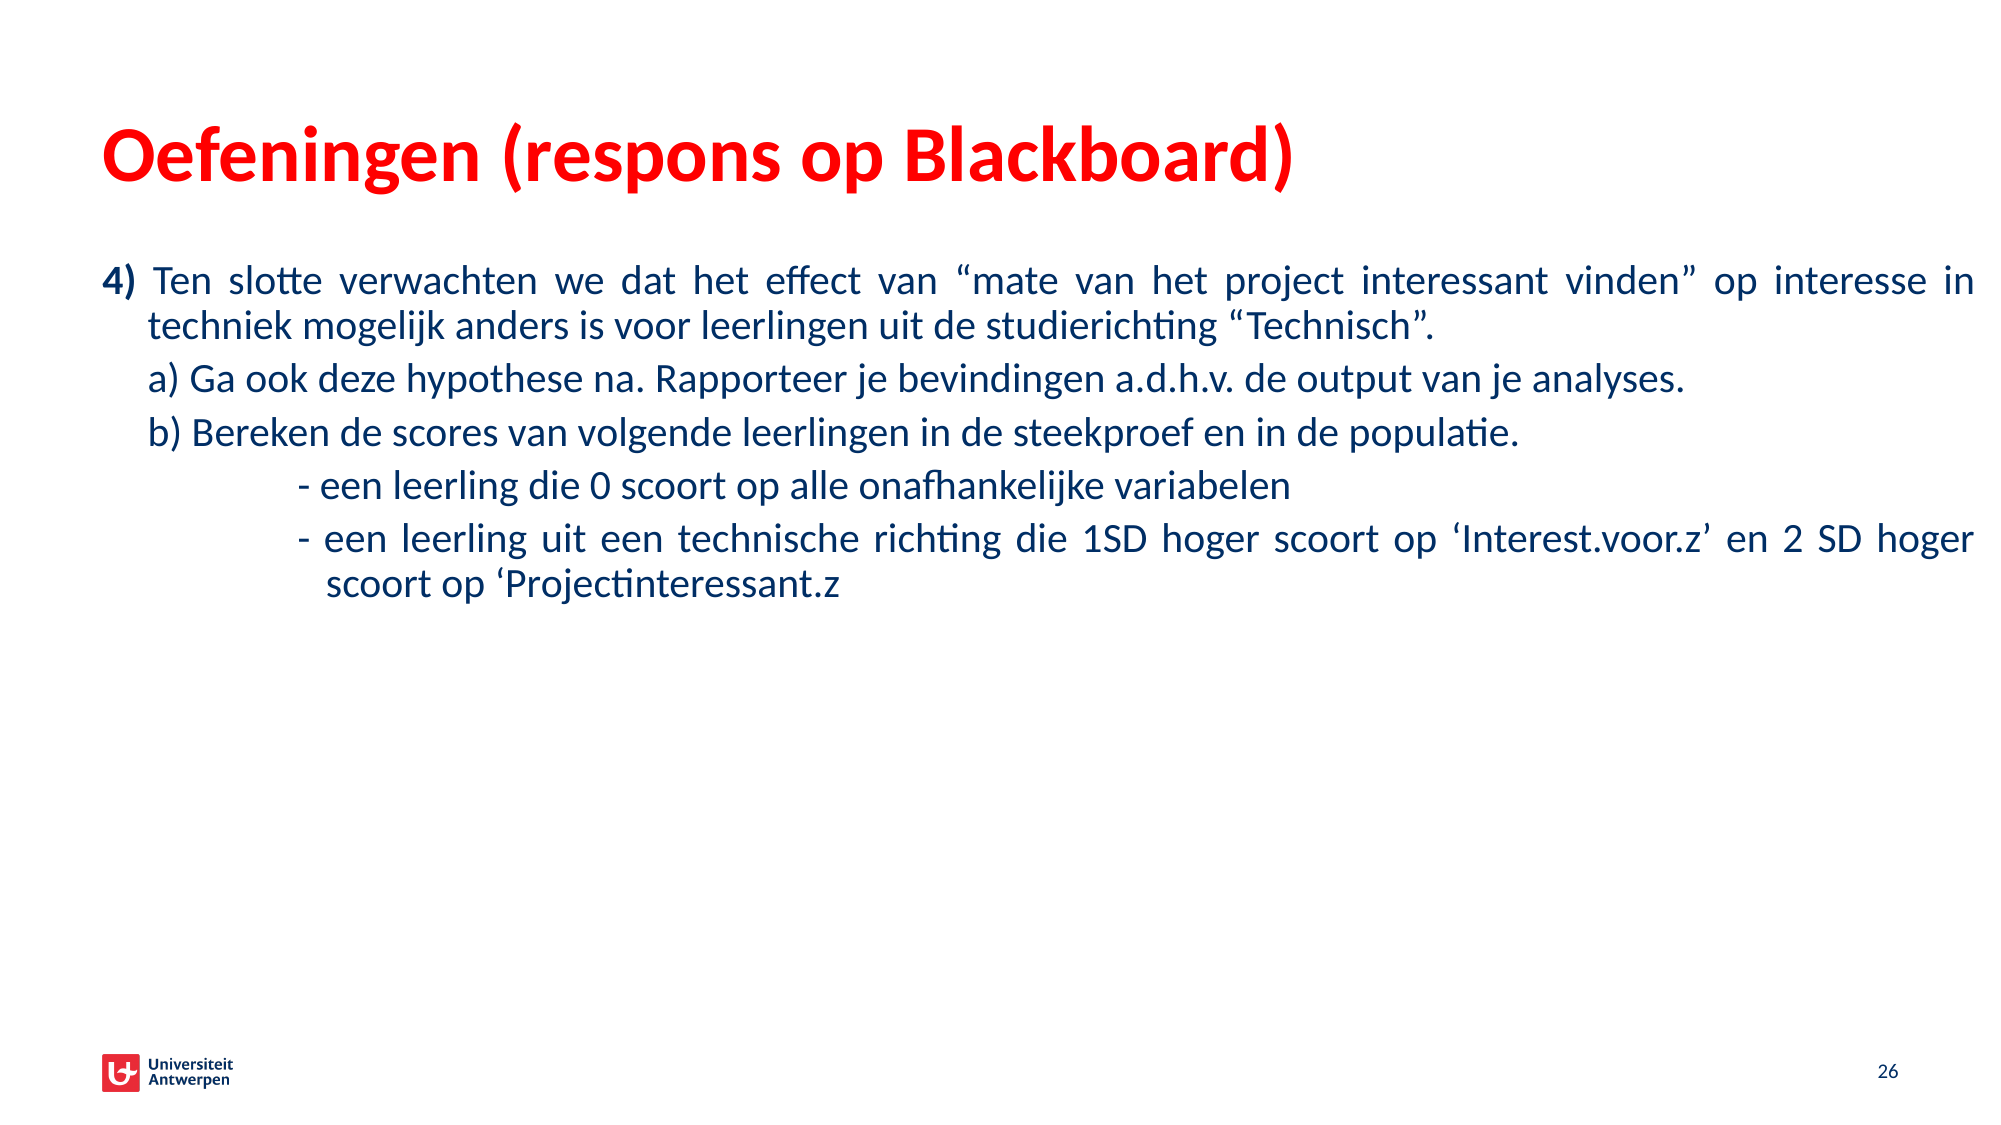

# Oefeningen (respons op Blackboard)
4) Ten slotte verwachten we dat het effect van “mate van het project interessant vinden” op interesse in techniek mogelijk anders is voor leerlingen uit de studierichting “Technisch”.
	a) Ga ook deze hypothese na. Rapporteer je bevindingen a.d.h.v. de output van je analyses.
	b) Bereken de scores van volgende leerlingen in de steekproef en in de populatie.
		- een leerling die 0 scoort op alle onafhankelijke variabelen
		- een leerling uit een technische richting die 1SD hoger scoort op ‘Interest.voor.z’ en 2 SD hoger
	   scoort op ‘Projectinteressant.z
26